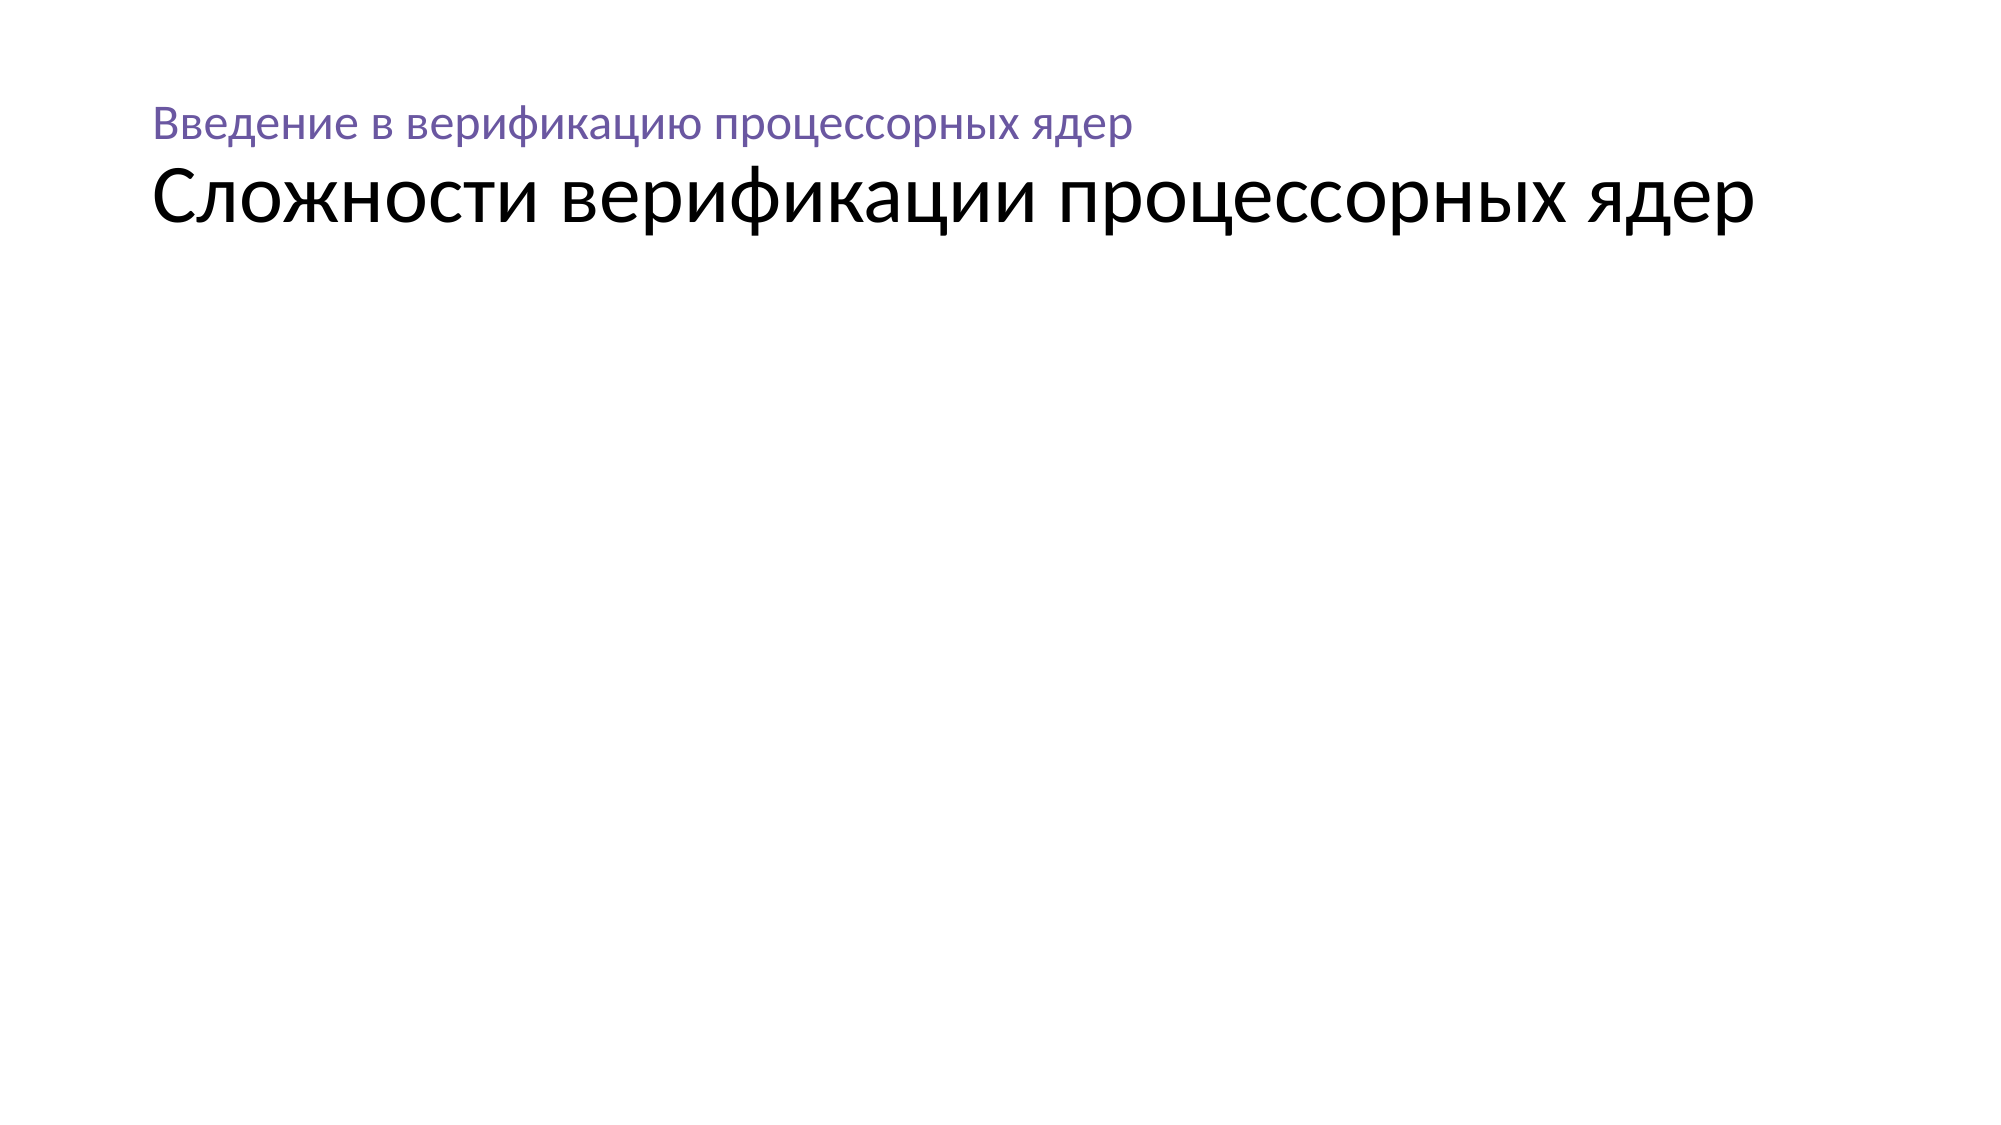

# Введение в верификацию процессорных ядер Сложности верификации процессорных ядер